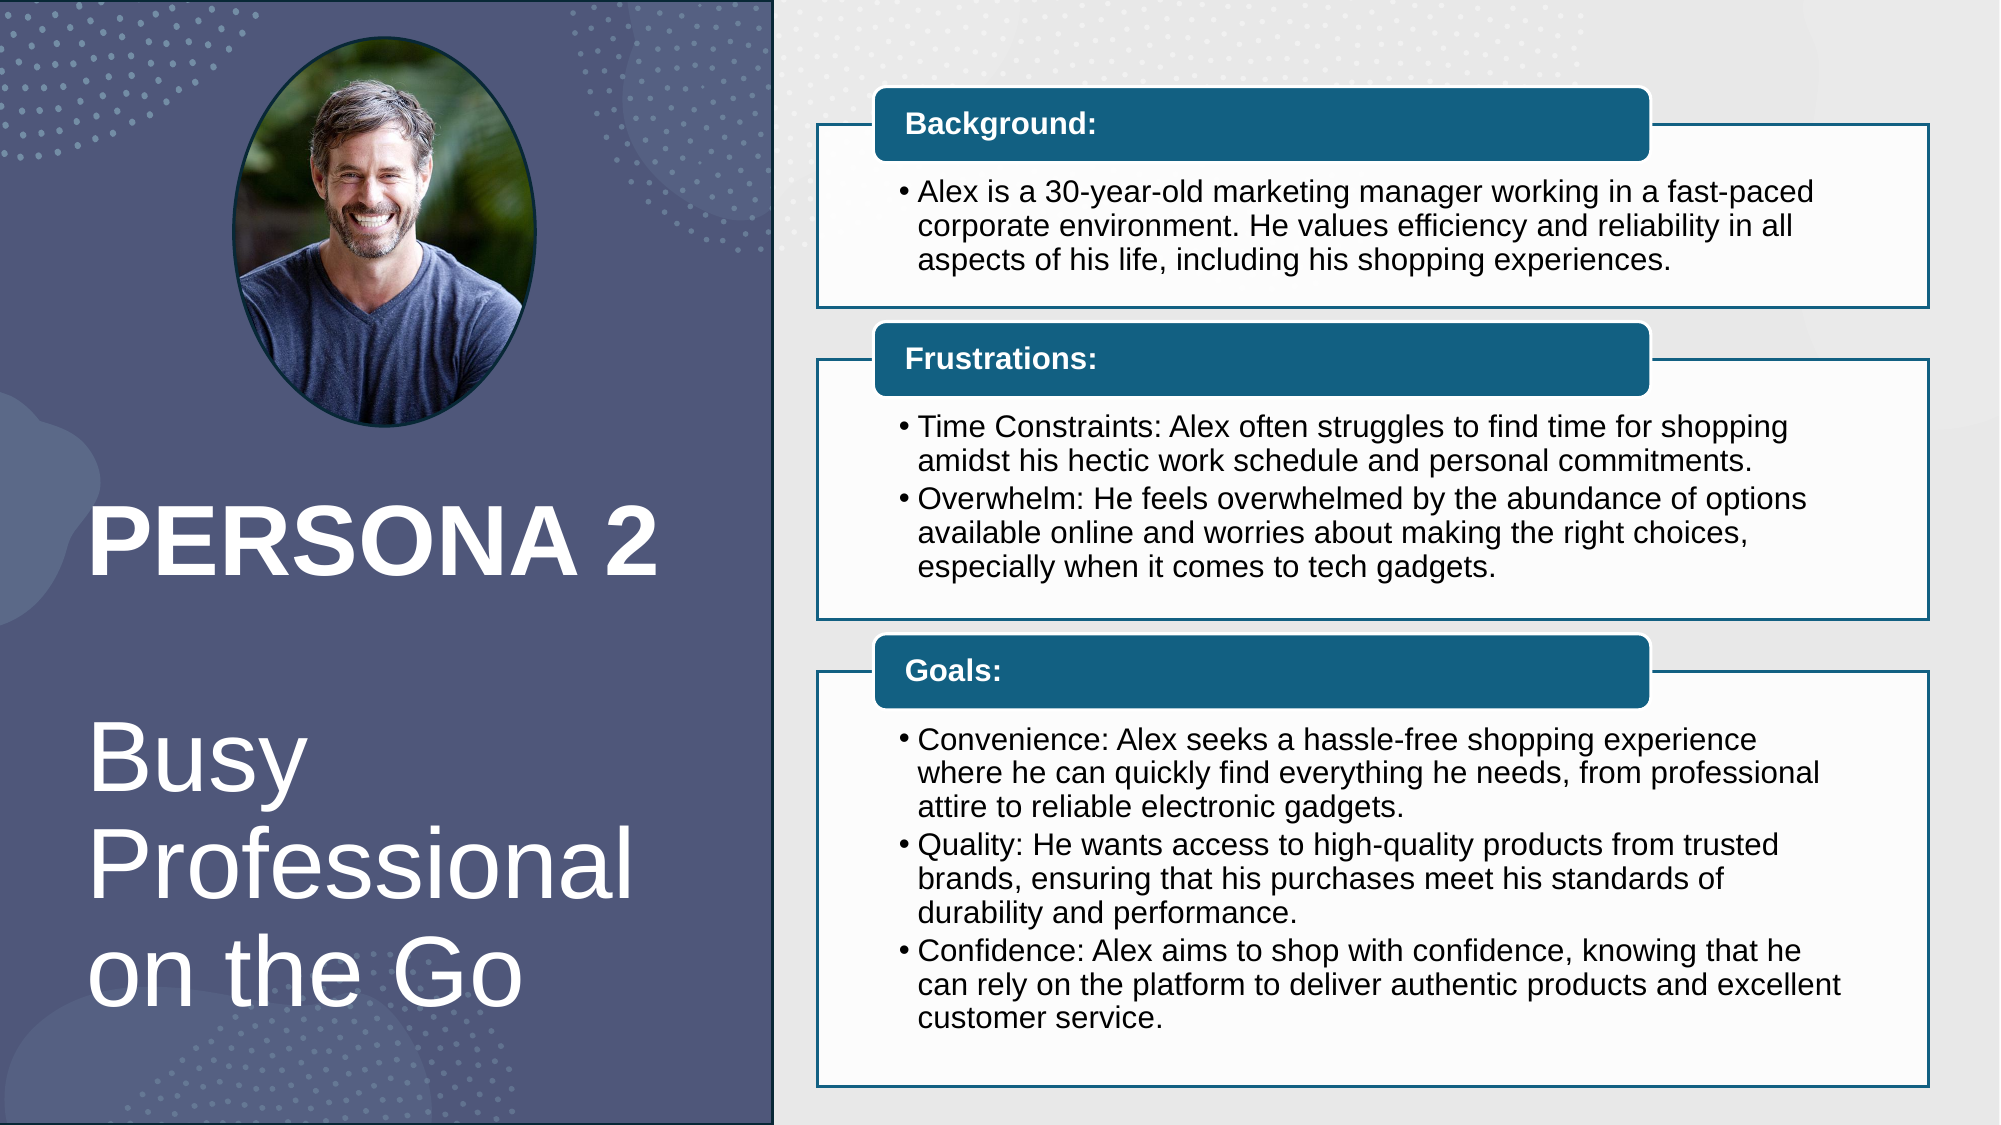

Background:

Alex is a 30-year-old marketing manager working in a fast-paced corporate environment. He values efficiency and reliability in all aspects of his life, including his shopping experiences.

Frustrations:

Time Constraints: Alex often struggles to find time for shopping amidst his hectic work schedule and personal commitments.
Overwhelm: He feels overwhelmed by the abundance of options available online and worries about making the right choices, especially when it comes to tech gadgets.

Goals:

Convenience: Alex seeks a hassle-free shopping experience where he can quickly find everything he needs, from professional attire to reliable electronic gadgets.
Quality: He wants access to high-quality products from trusted brands, ensuring that his purchases meet his standards of durability and performance.
Confidence: Alex aims to shop with confidence, knowing that he can rely on the platform to deliver authentic products and excellent customer service.
# PERSONA 2 Busy Professional on the Go